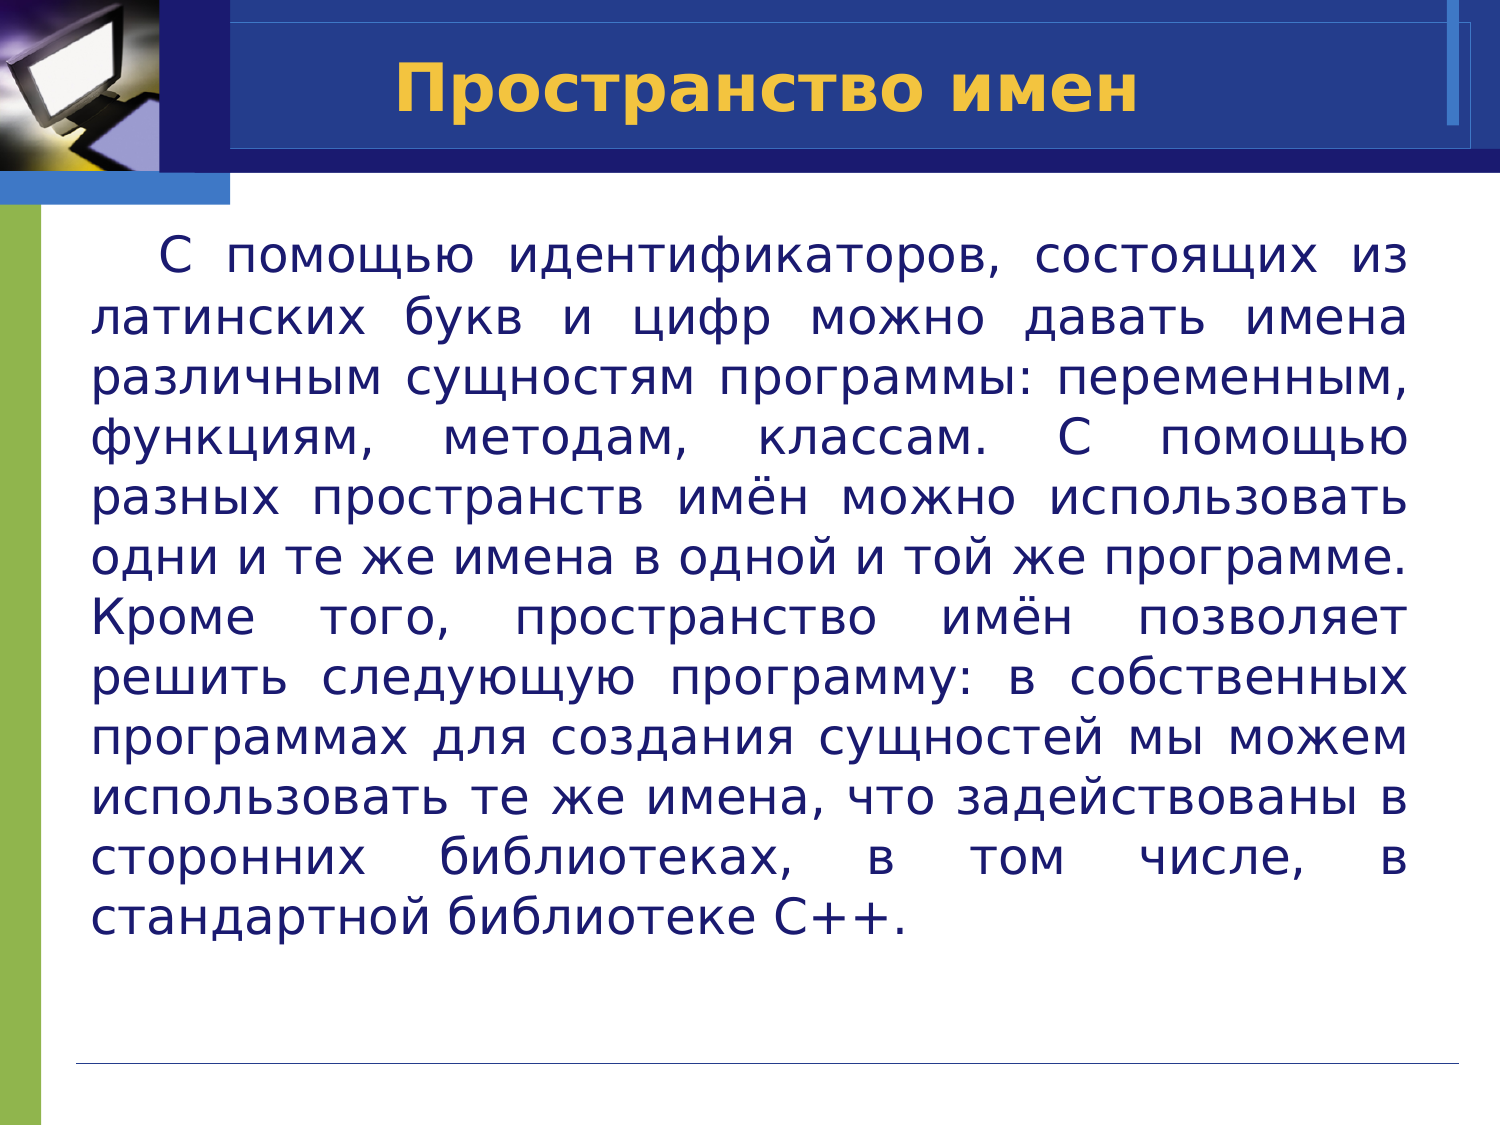

# Пространство имен
  С помощью идентификаторов, состоящих из латинских букв и цифр можно давать имена различным сущностям программы: переменным, функциям, методам, классам. С помощью разных пространств имён можно использовать одни и те же имена в одной и той же программе. Кроме того, пространство имён позволяет решить следующую программу: в собственных программах для создания сущностей мы можем использовать те же имена, что задействованы в сторонних библиотеках, в том числе, в стандартной библиотеке C++.